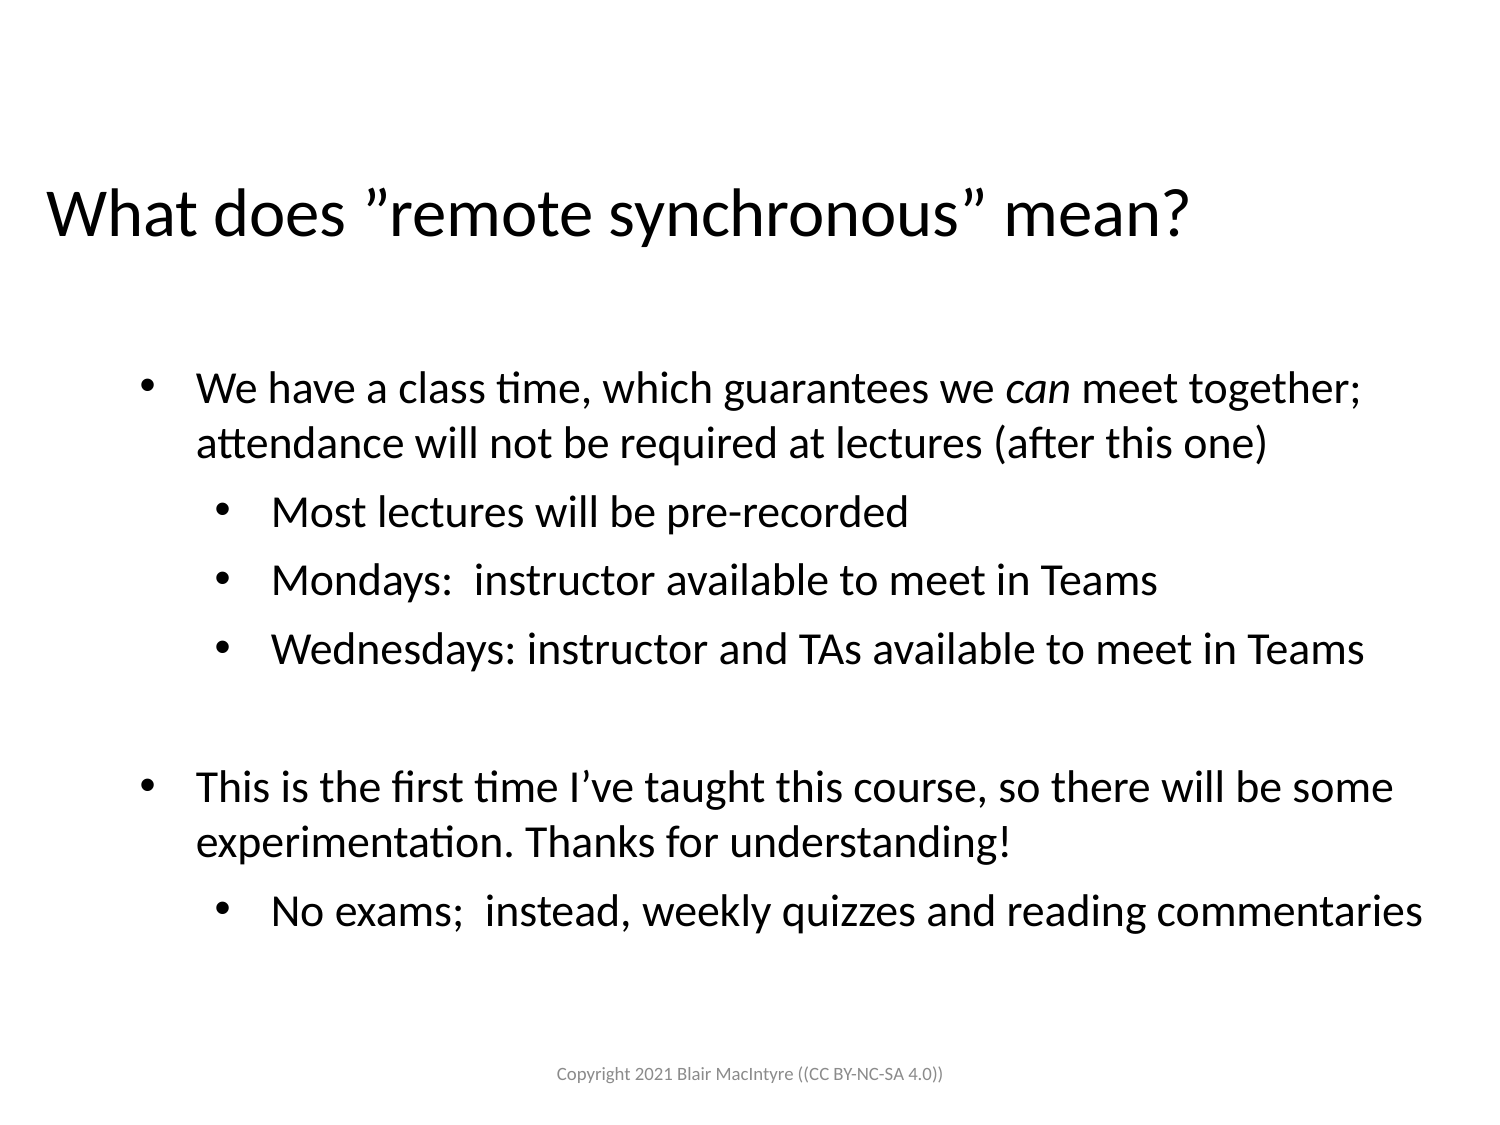

# What does ”remote synchronous” mean?
We have a class time, which guarantees we can meet together; attendance will not be required at lectures (after this one)
Most lectures will be pre-recorded
Mondays:  instructor available to meet in Teams
Wednesdays: instructor and TAs available to meet in Teams

This is the first time I’ve taught this course, so there will be some experimentation. Thanks for understanding!
No exams;  instead, weekly quizzes and reading commentaries
Copyright 2021 Blair MacIntyre ((CC BY-NC-SA 4.0))